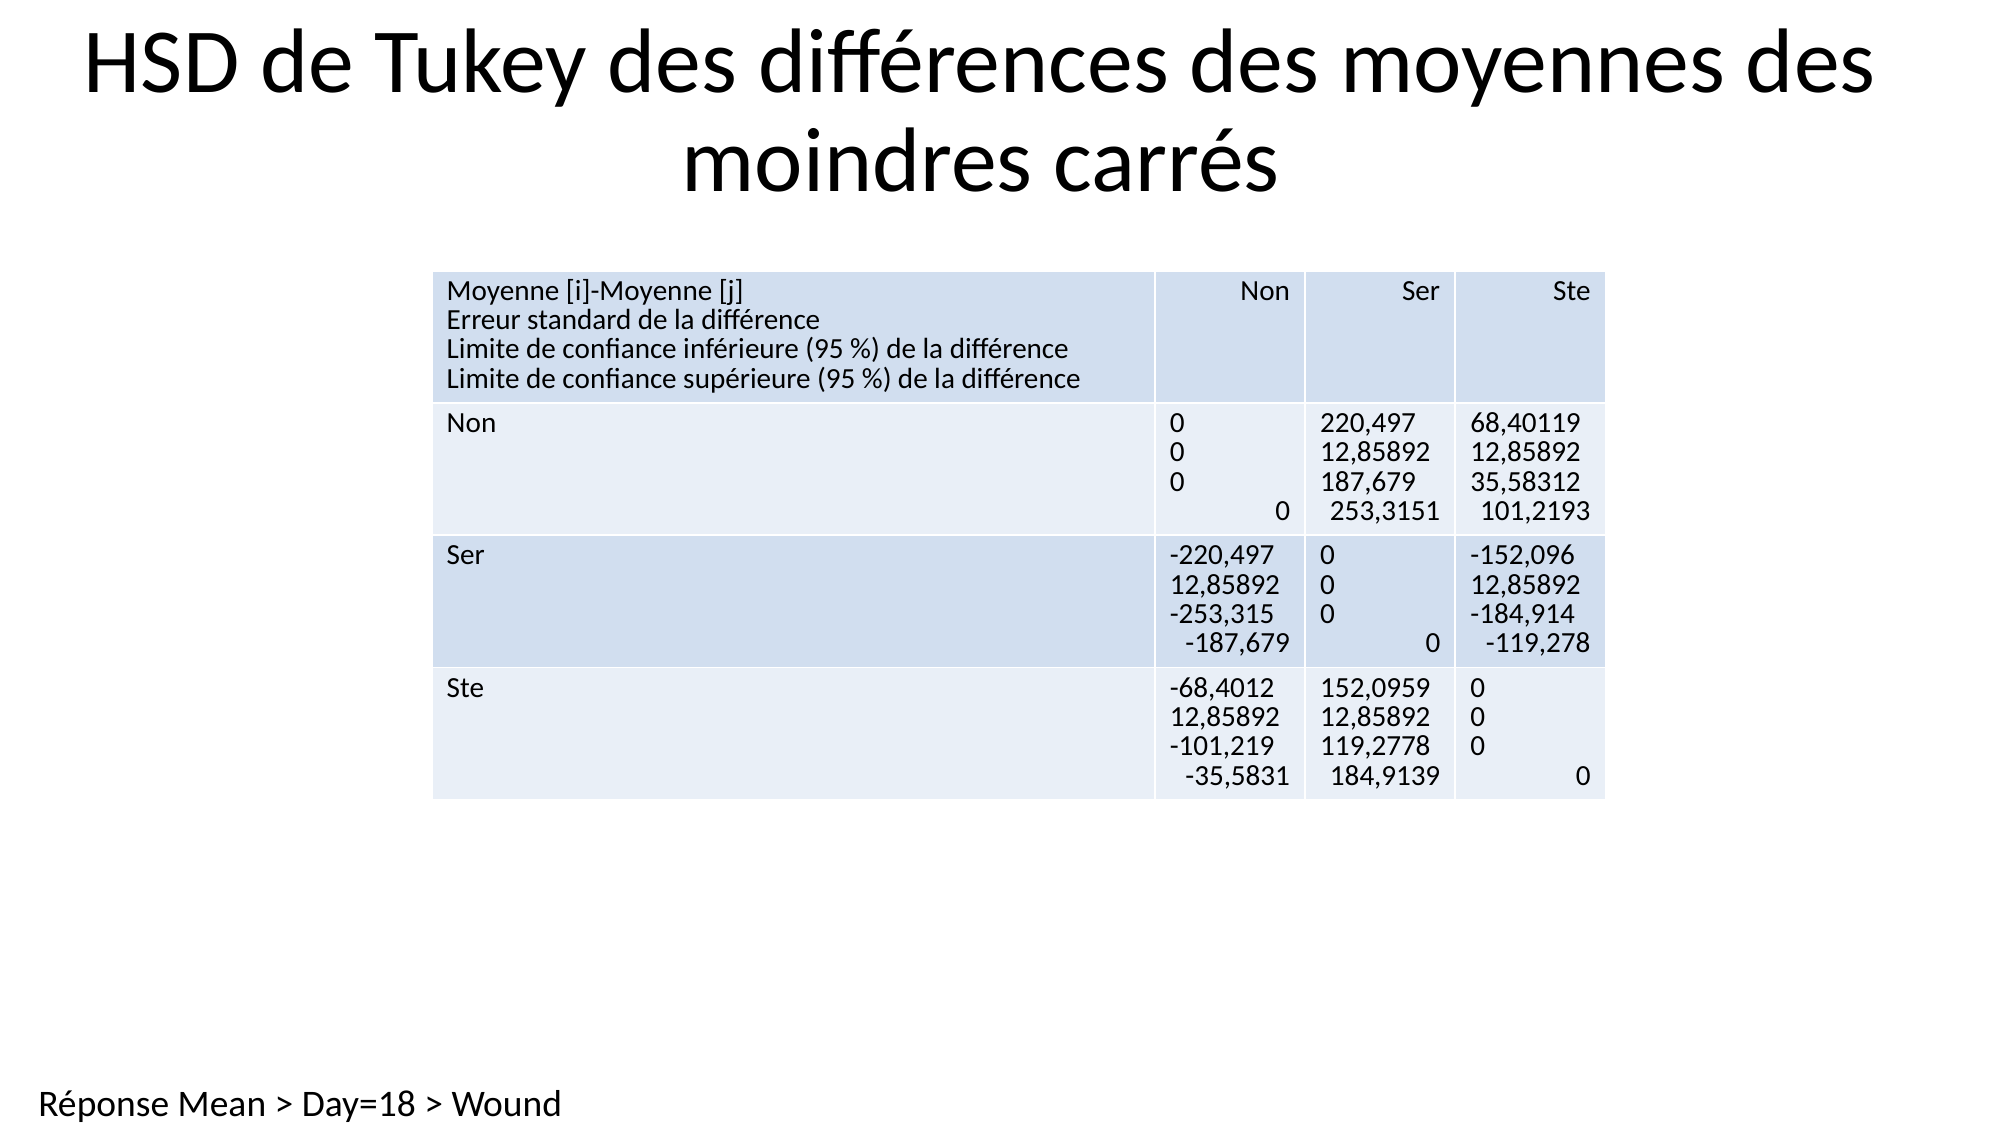

# HSD de Tukey des différences des moyennes des moindres carrés
| Moyenne [i]-Moyenne [j] Erreur standard de la différence Limite de confiance inférieure (95 %) de la différence Limite de confiance supérieure (95 %) de la différence | Non | Ser | Ste |
| --- | --- | --- | --- |
| Non | 0 0 0 0 | 220,497 12,85892 187,679 253,3151 | 68,40119 12,85892 35,58312 101,2193 |
| Ser | -220,497 12,85892 -253,315 -187,679 | 0 0 0 0 | -152,096 12,85892 -184,914 -119,278 |
| Ste | -68,4012 12,85892 -101,219 -35,5831 | 152,0959 12,85892 119,2778 184,9139 | 0 0 0 0 |
Réponse Mean > Day=18 > Wound